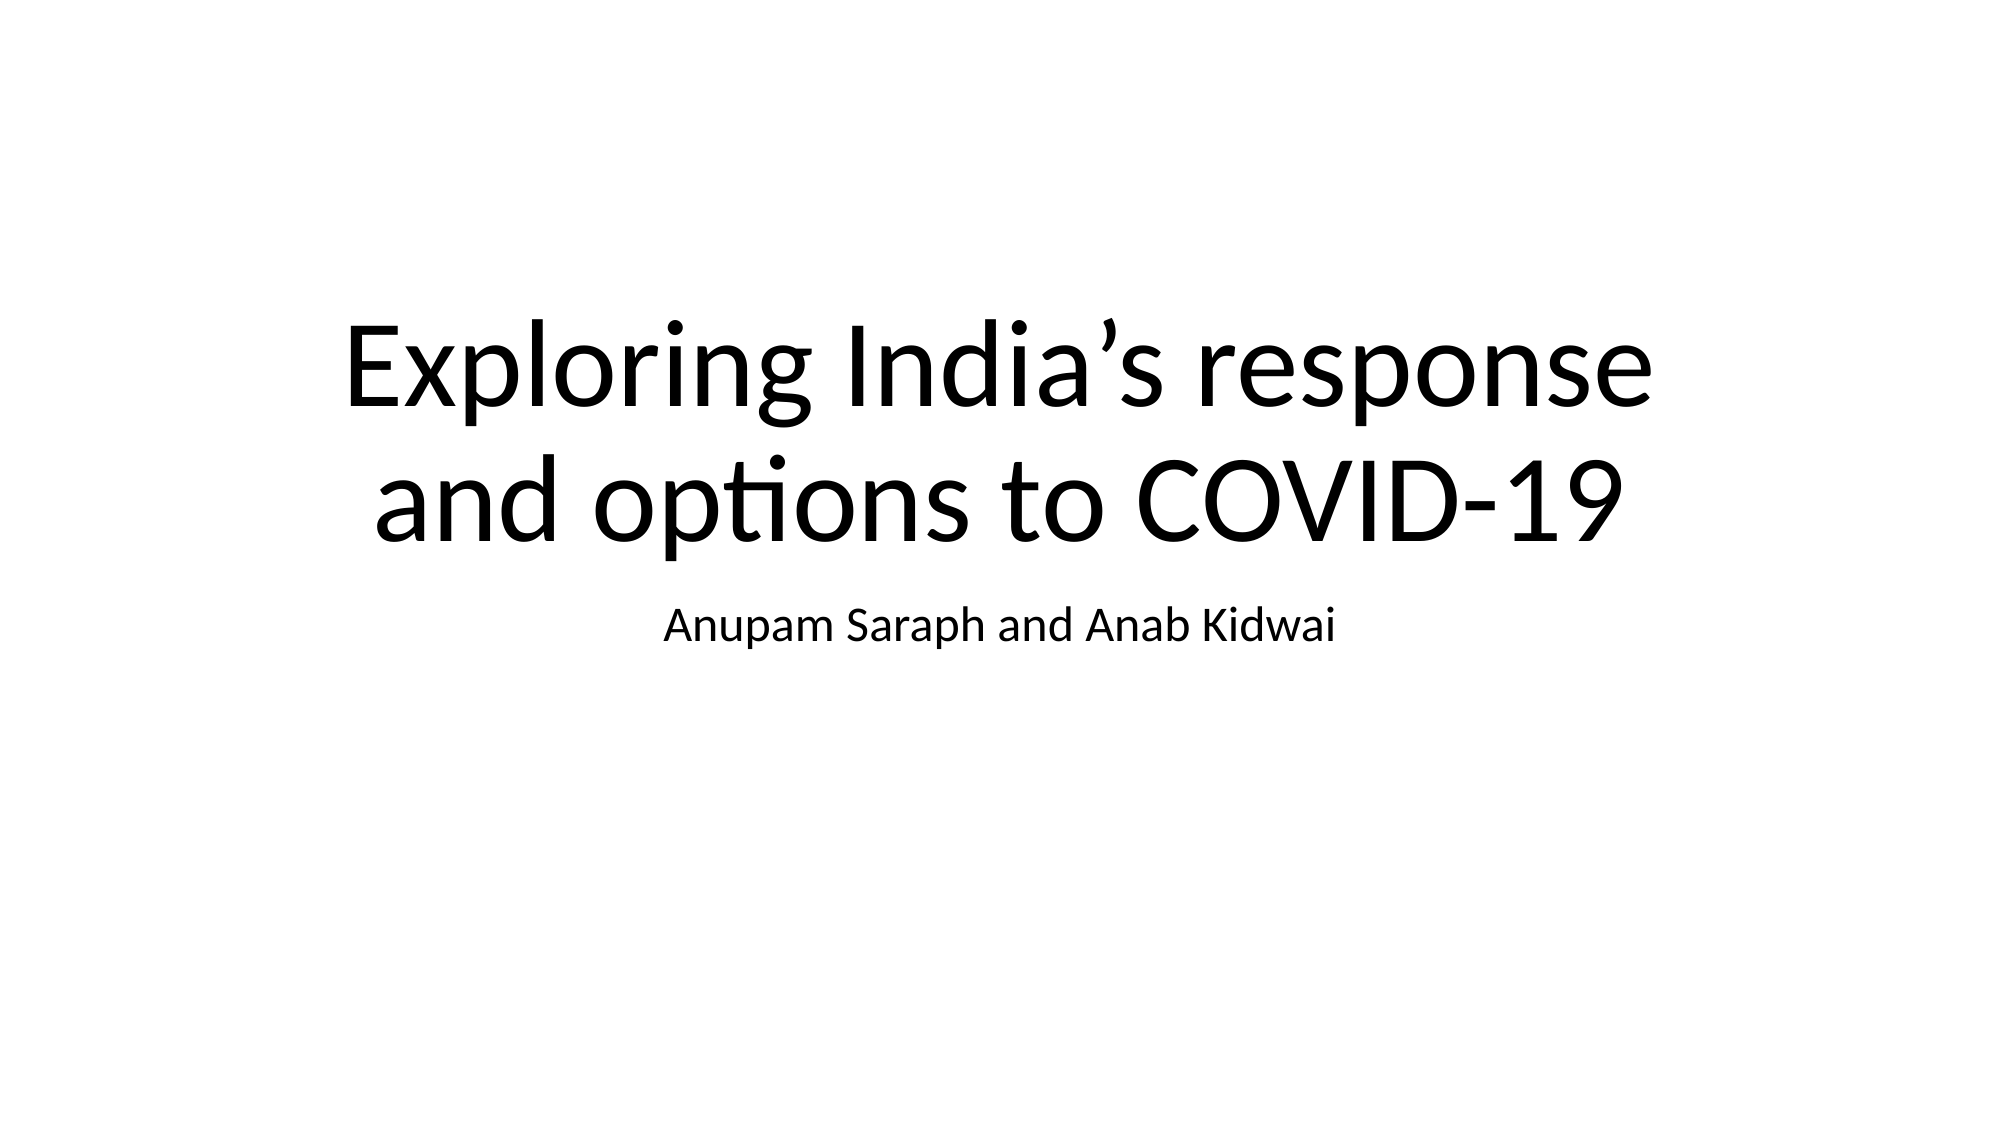

# Exploring India’s response and options to COVID-19
Anupam Saraph and Anab Kidwai